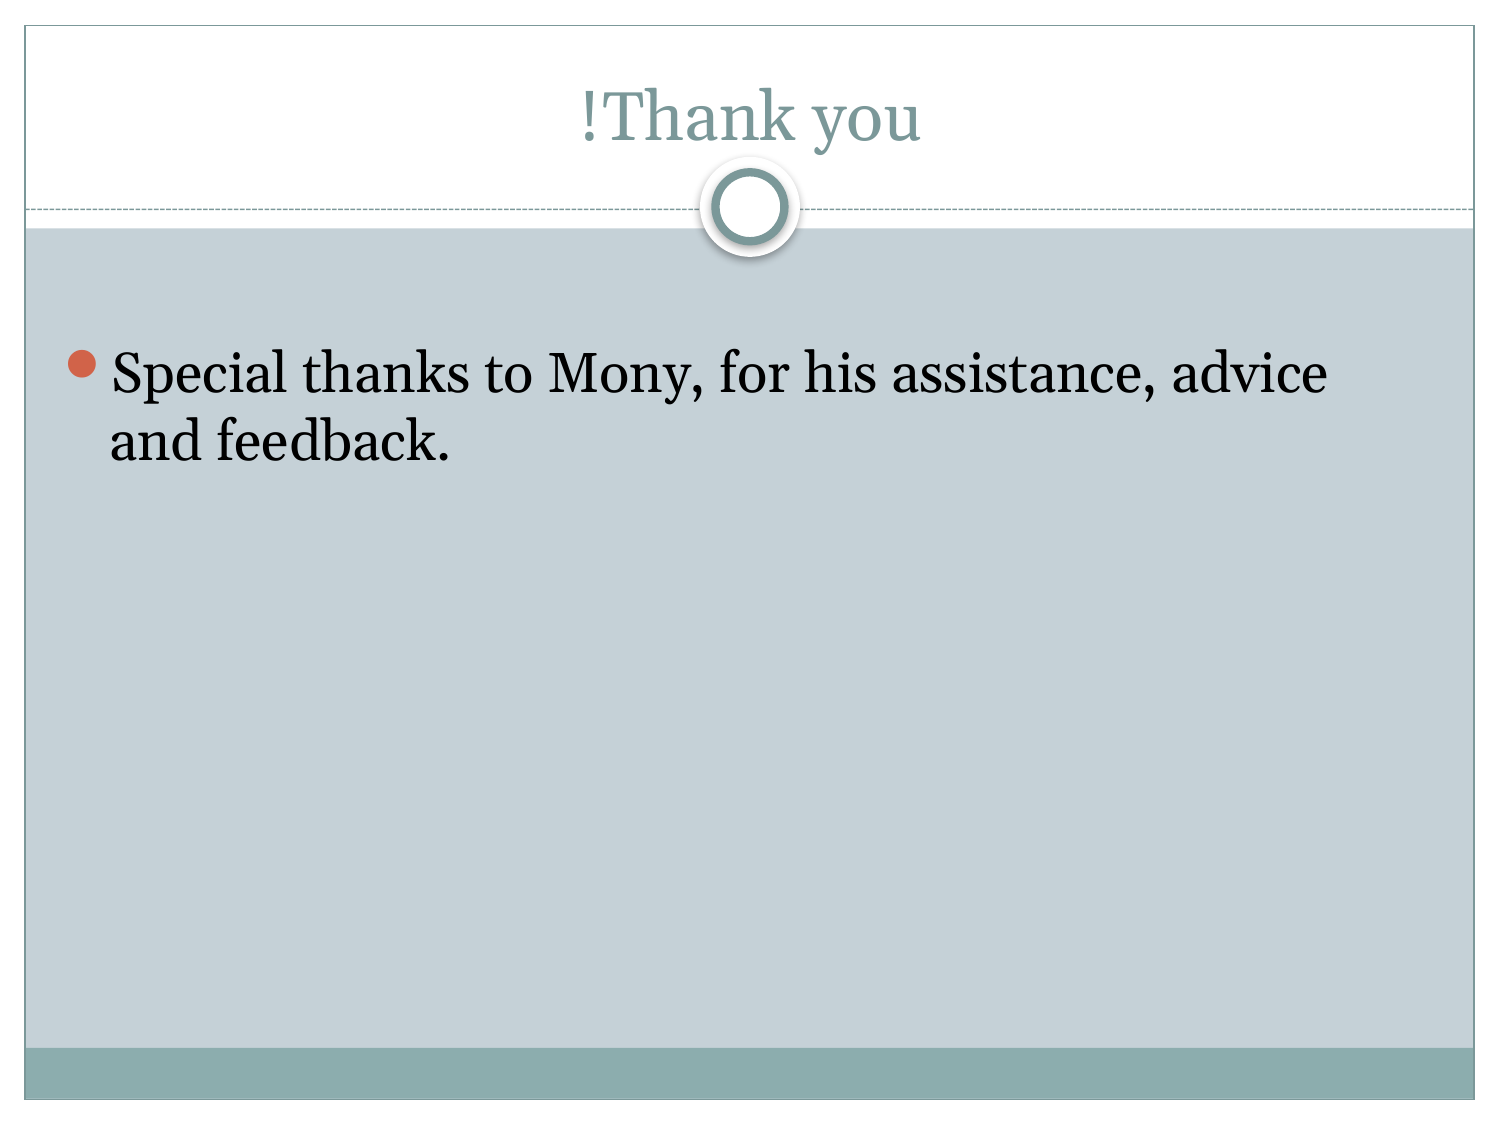

# Thank you!

Special thanks to Mony, for his assistance, advice and feedback.